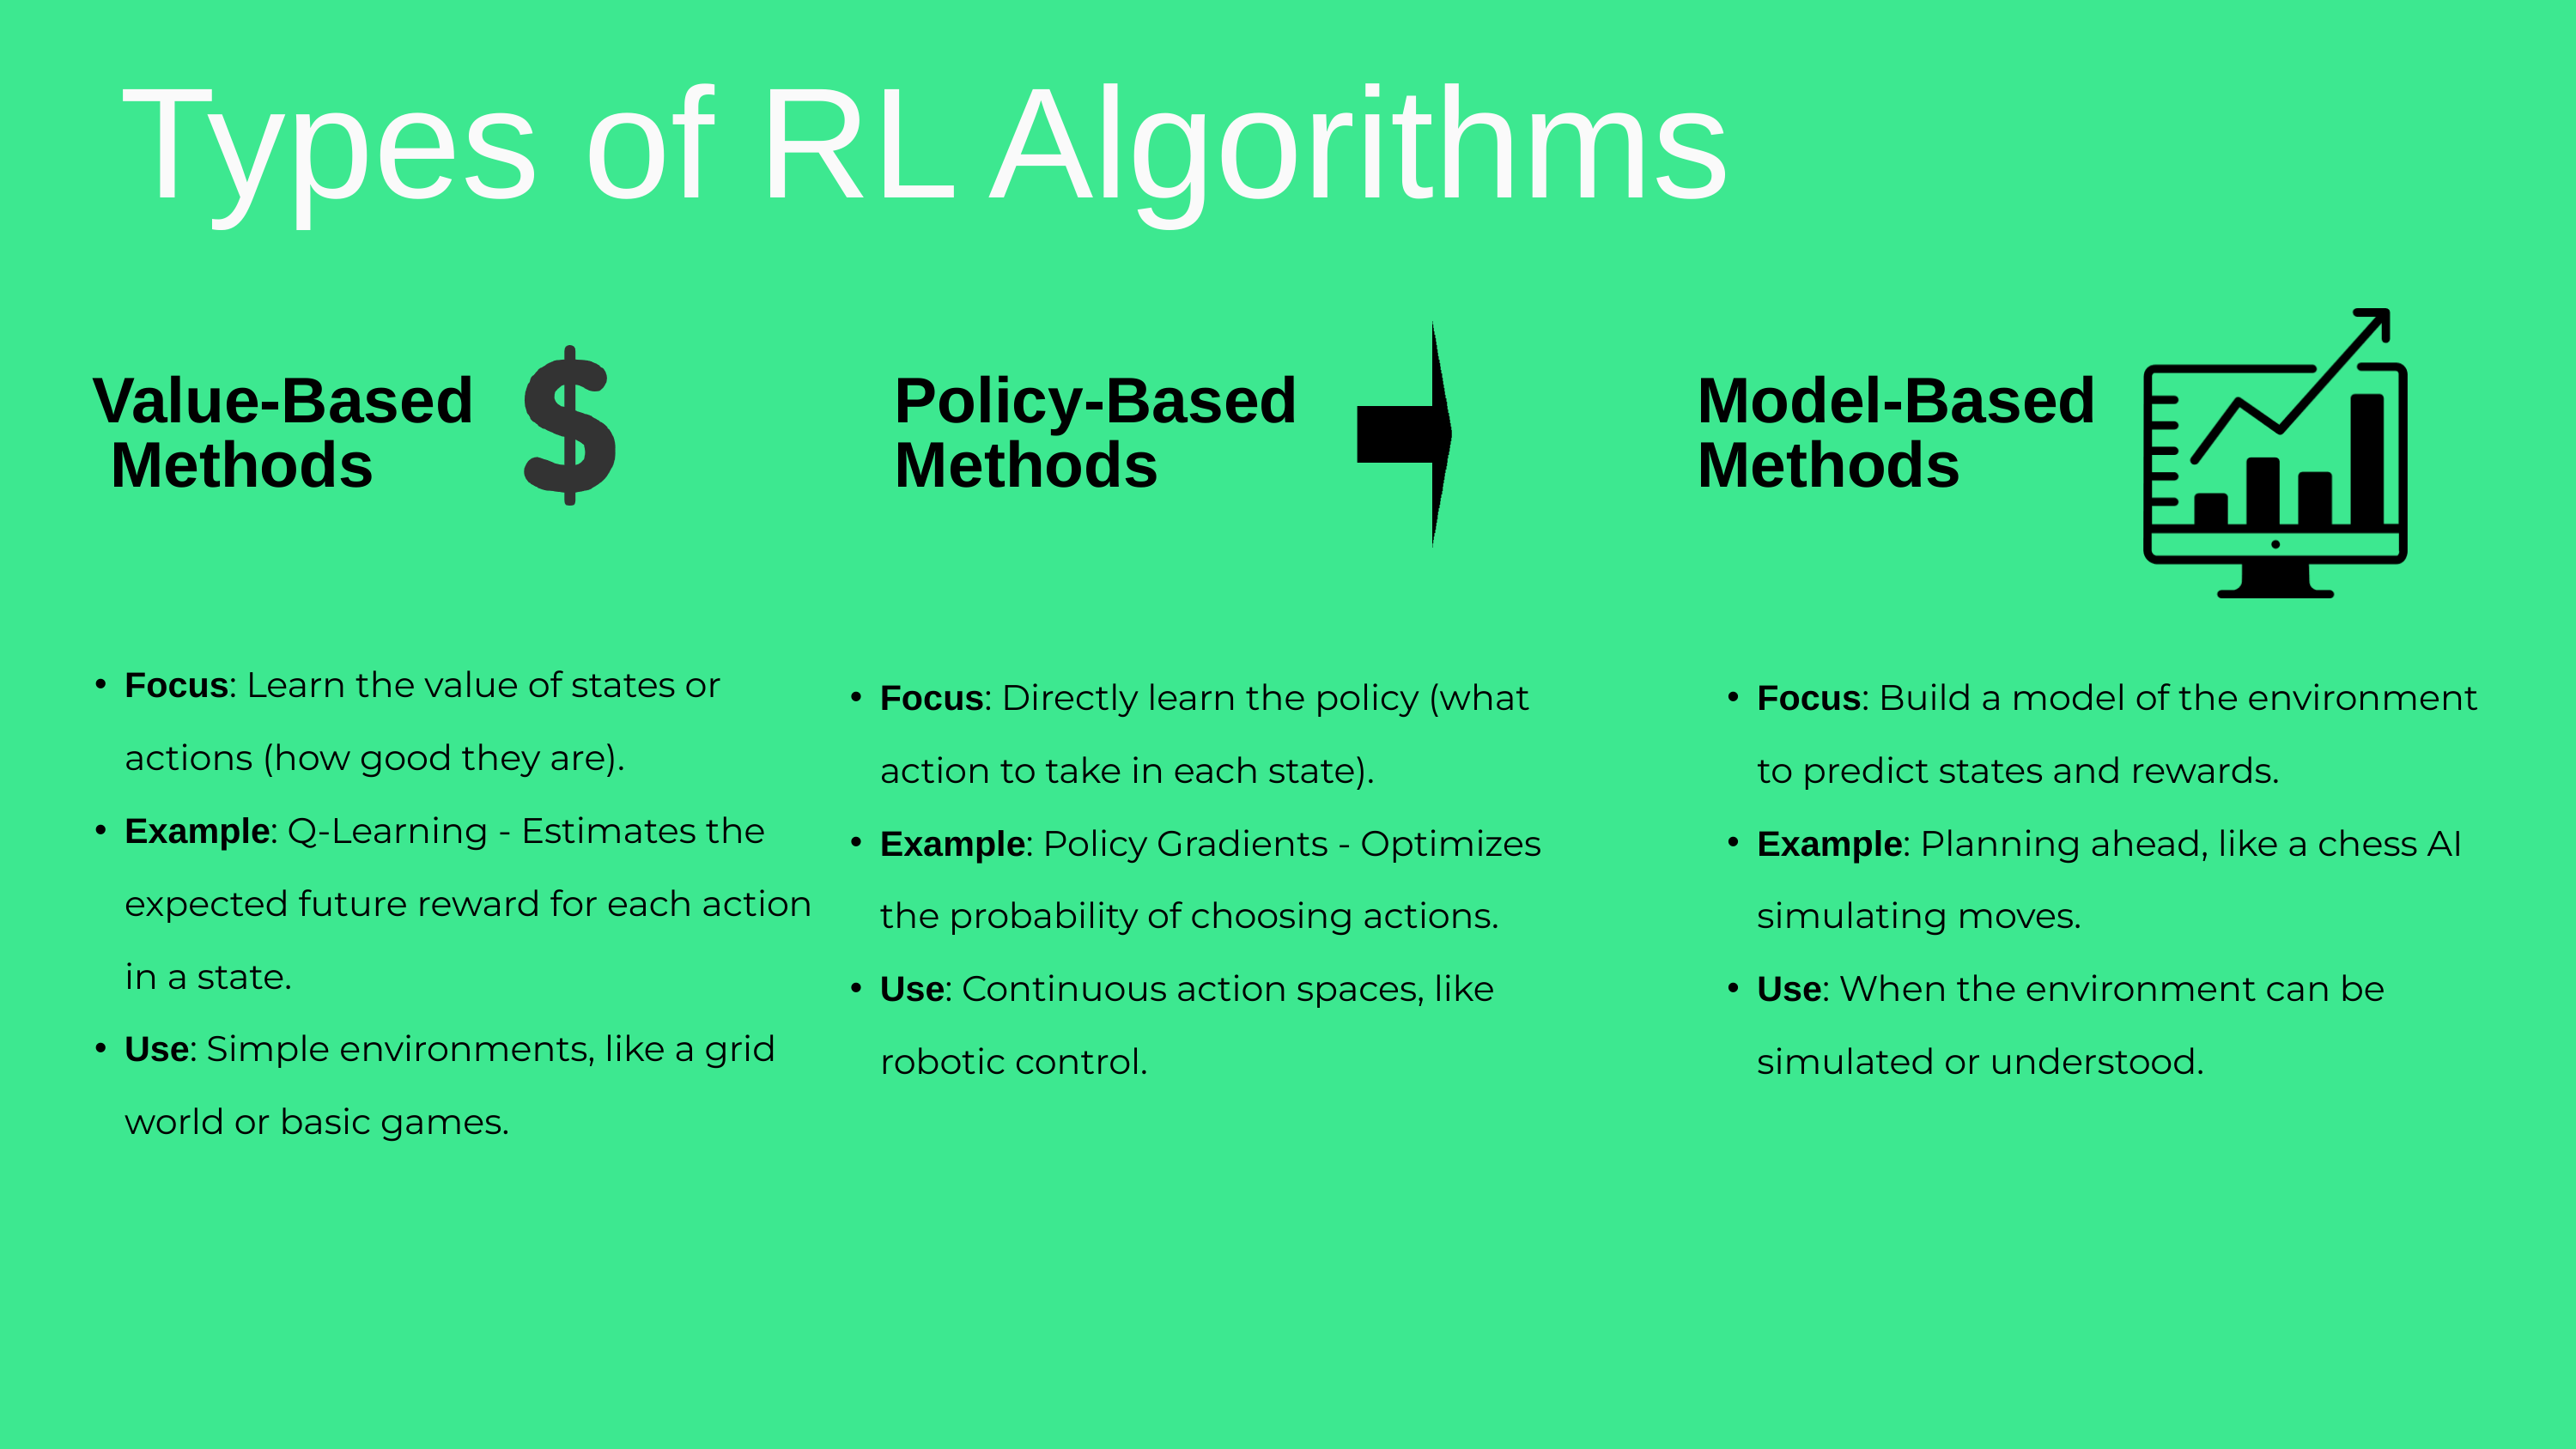

Types of RL Algorithms

Value-Based
 Methods
Policy-Based Methods
Model-Based Methods

Focus: Learn the value of states or actions (how good they are).
Example: Q-Learning - Estimates the expected future reward for each action in a state.
Use: Simple environments, like a grid world or basic games.
Focus: Directly learn the policy (what action to take in each state).
Example: Policy Gradients - Optimizes the probability of choosing actions.
Use: Continuous action spaces, like robotic control.
Focus: Build a model of the environment to predict states and rewards.
Example: Planning ahead, like a chess AI simulating moves.
Use: When the environment can be simulated or understood.